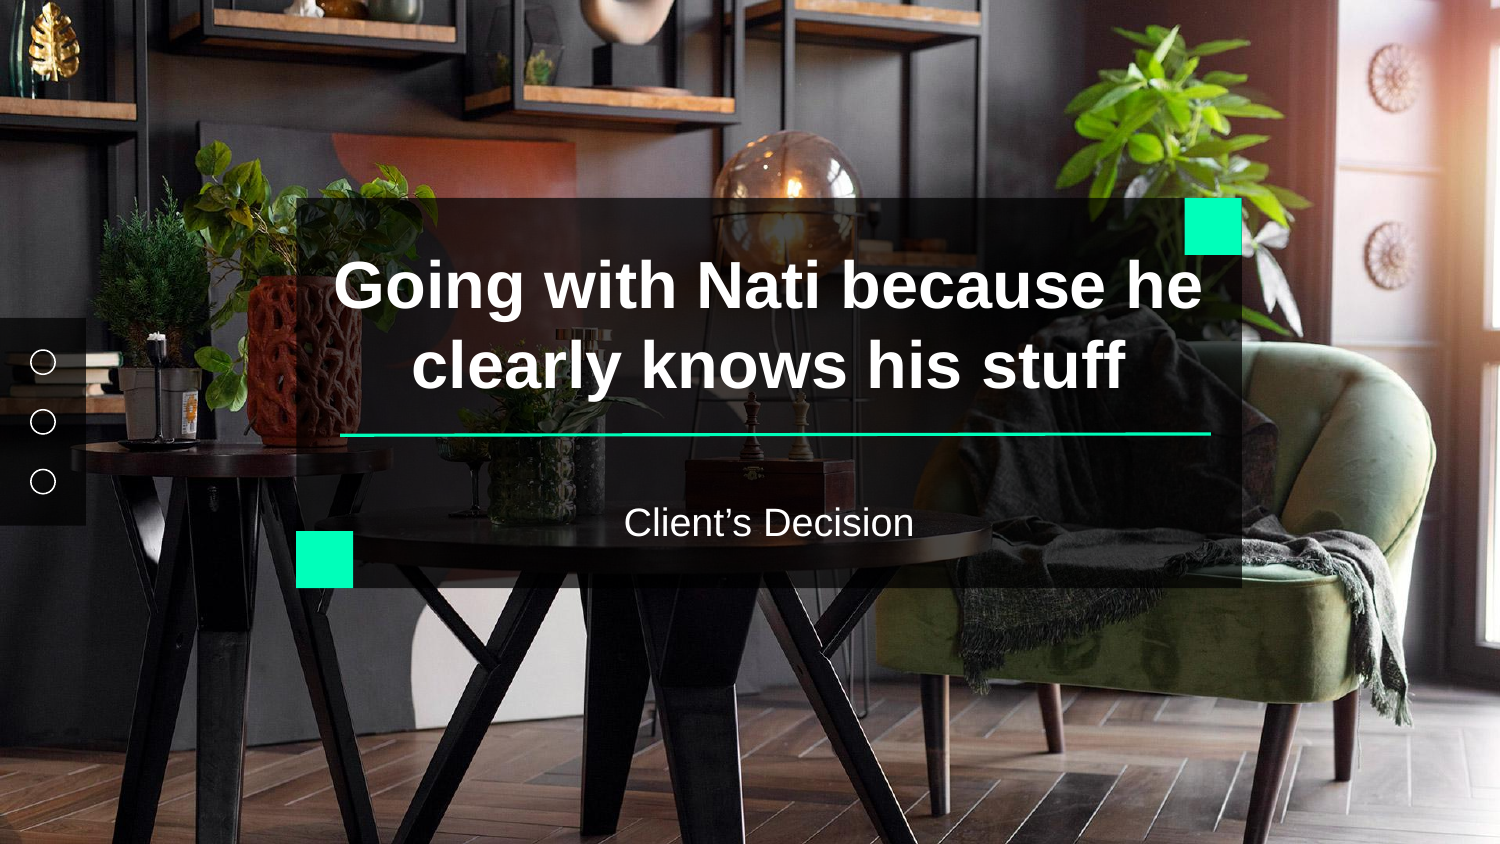

Going with Nati because he clearly knows his stuff

Client’s Decision